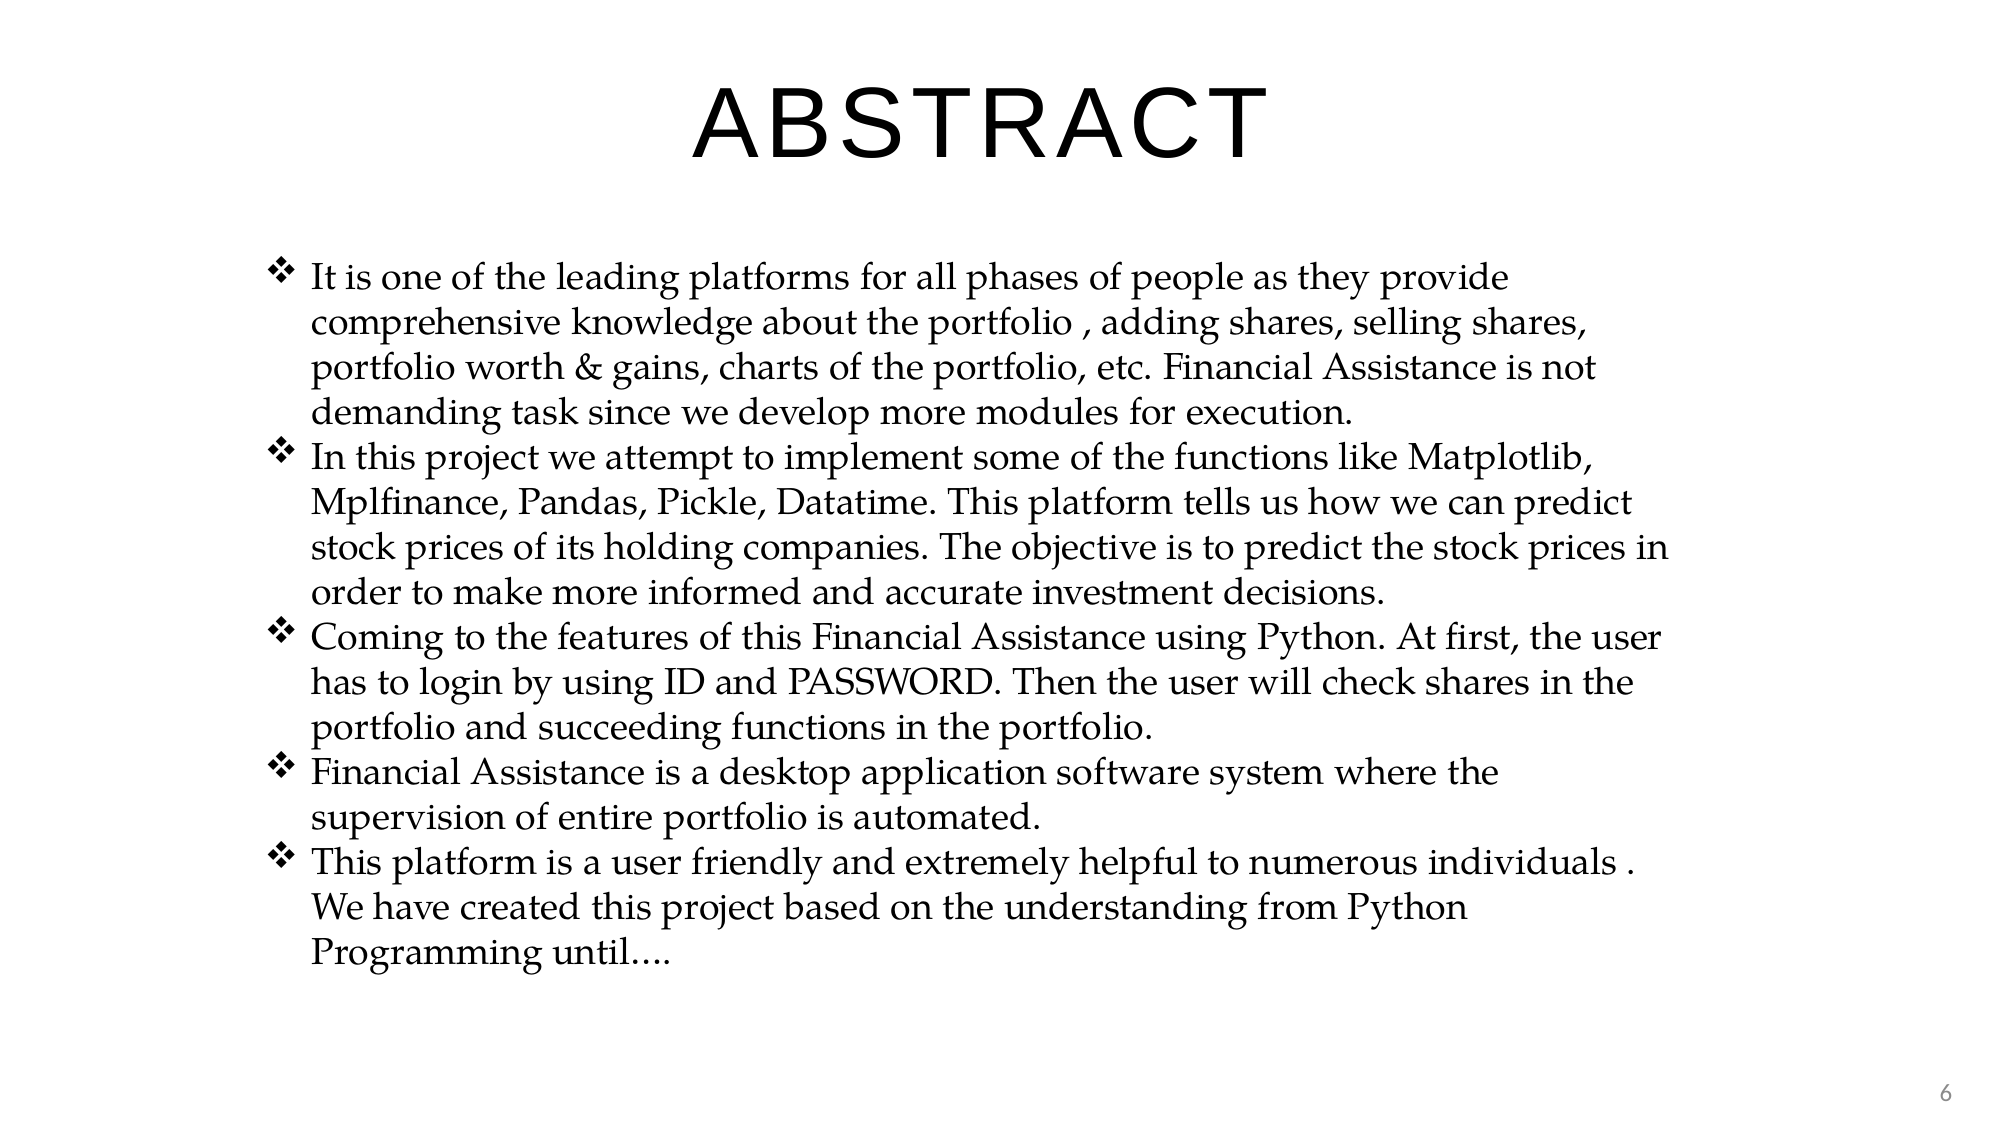

# Abstract
It is one of the leading platforms for all phases of people as they provide comprehensive knowledge about the portfolio , adding shares, selling shares, portfolio worth & gains, charts of the portfolio, etc. Financial Assistance is not demanding task since we develop more modules for execution.
In this project we attempt to implement some of the functions like Matplotlib, Mplfinance, Pandas, Pickle, Datatime. This platform tells us how we can predict stock prices of its holding companies. The objective is to predict the stock prices in order to make more informed and accurate investment decisions.
Coming to the features of this Financial Assistance using Python. At first, the user has to login by using ID and PASSWORD. Then the user will check shares in the portfolio and succeeding functions in the portfolio.
Financial Assistance is a desktop application software system where the supervision of entire portfolio is automated.
This platform is a user friendly and extremely helpful to numerous individuals . We have created this project based on the understanding from Python Programming until….
6